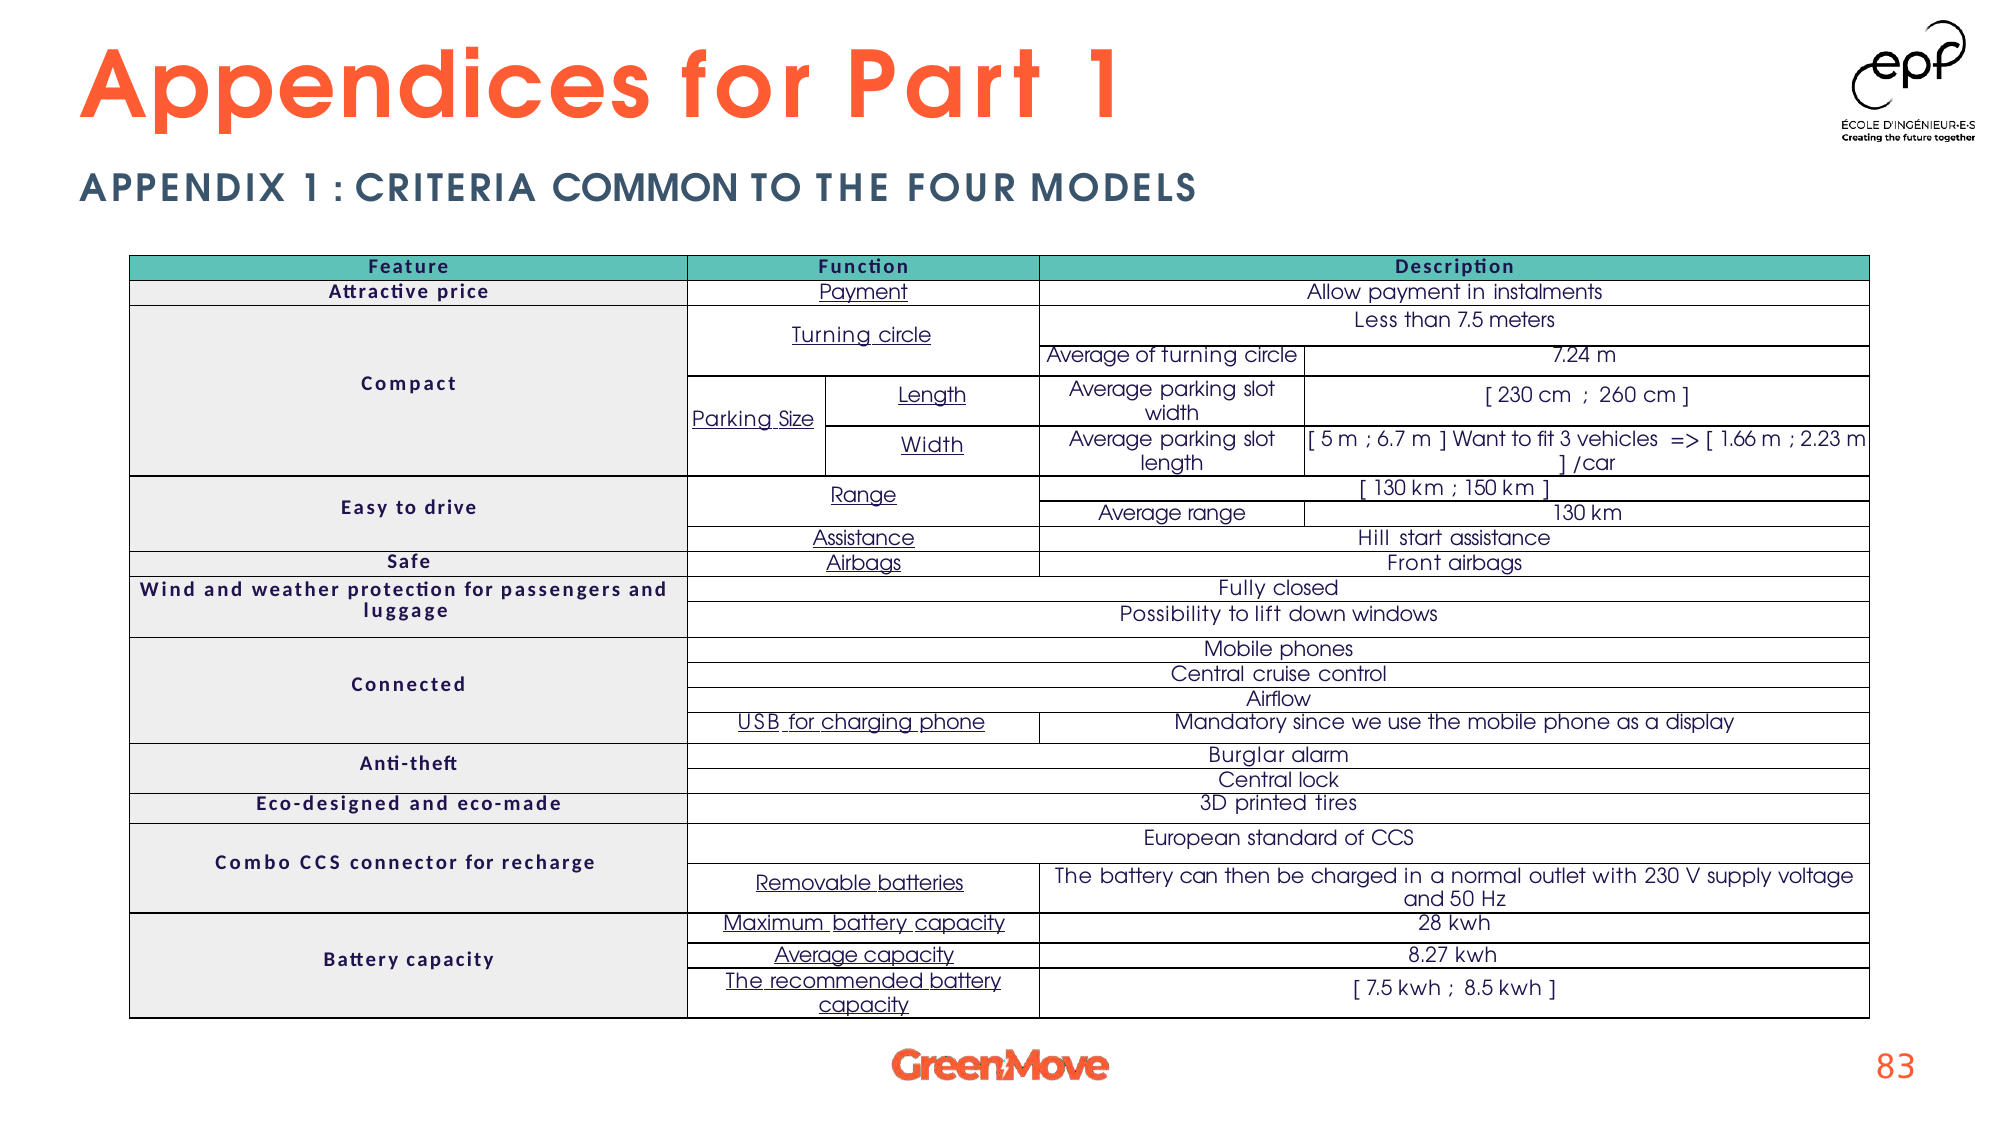

# Appendices for Part 1
APPENDIX 1 : CRITERIA COMMON TO THE FOUR MODELS
| Feature | Function |  | Description |  |
| --- | --- | --- | --- | --- |
| Attractive price | Payment |  | Allow payment in instalments |  |
| Compact | Turning circle |  | Less than 7.5 meters |  |
|  |  |  | Average of turning circle | 7.24 m |
|  | Parking Size | Length | Average parking slot width | [ 230 cm ; 260 cm ] |
|  |  | Width | Average parking slot length | [ 5 m ; 6.7 m ] Want to fit 3 vehicles => [ 1.66 m ; 2.23 m ] /car |
| Easy to drive | Range |  | [ 130 km ; 150 km ] |  |
|  |  |  | Average range | 130 km |
|  | Assistance |  | Hill start assistance |  |
| Safe | Airbags |  | Front airbags |  |
| Wind and weather protection for passengers and luggage | Fully closed |  |  |  |
|  | Possibility to lift down windows |  |  |  |
| Connected | Mobile phones |  |  |  |
|  | Central cruise control |  |  |  |
|  | Airflow |  |  |  |
|  | USB for charging phone |  | Mandatory since we use the mobile phone as a display |  |
| Anti-theft | Burglar alarm |  |  |  |
|  | Central lock |  |  |  |
| Eco-designed and eco-made | 3D printed tires |  |  |  |
| Combo CCS connector for recharge | European standard of CCS |  |  |  |
|  | Removable batteries |  | The battery can then be charged in a normal outlet with 230 V supply voltage and 50 Hz |  |
| Battery capacity | Maximum battery capacity |  | 28 kwh |  |
|  | Average capacity |  | 8.27 kwh |  |
|  | The recommended battery capacity |  | [ 7.5 kwh ; 8.5 kwh ] |  |
83